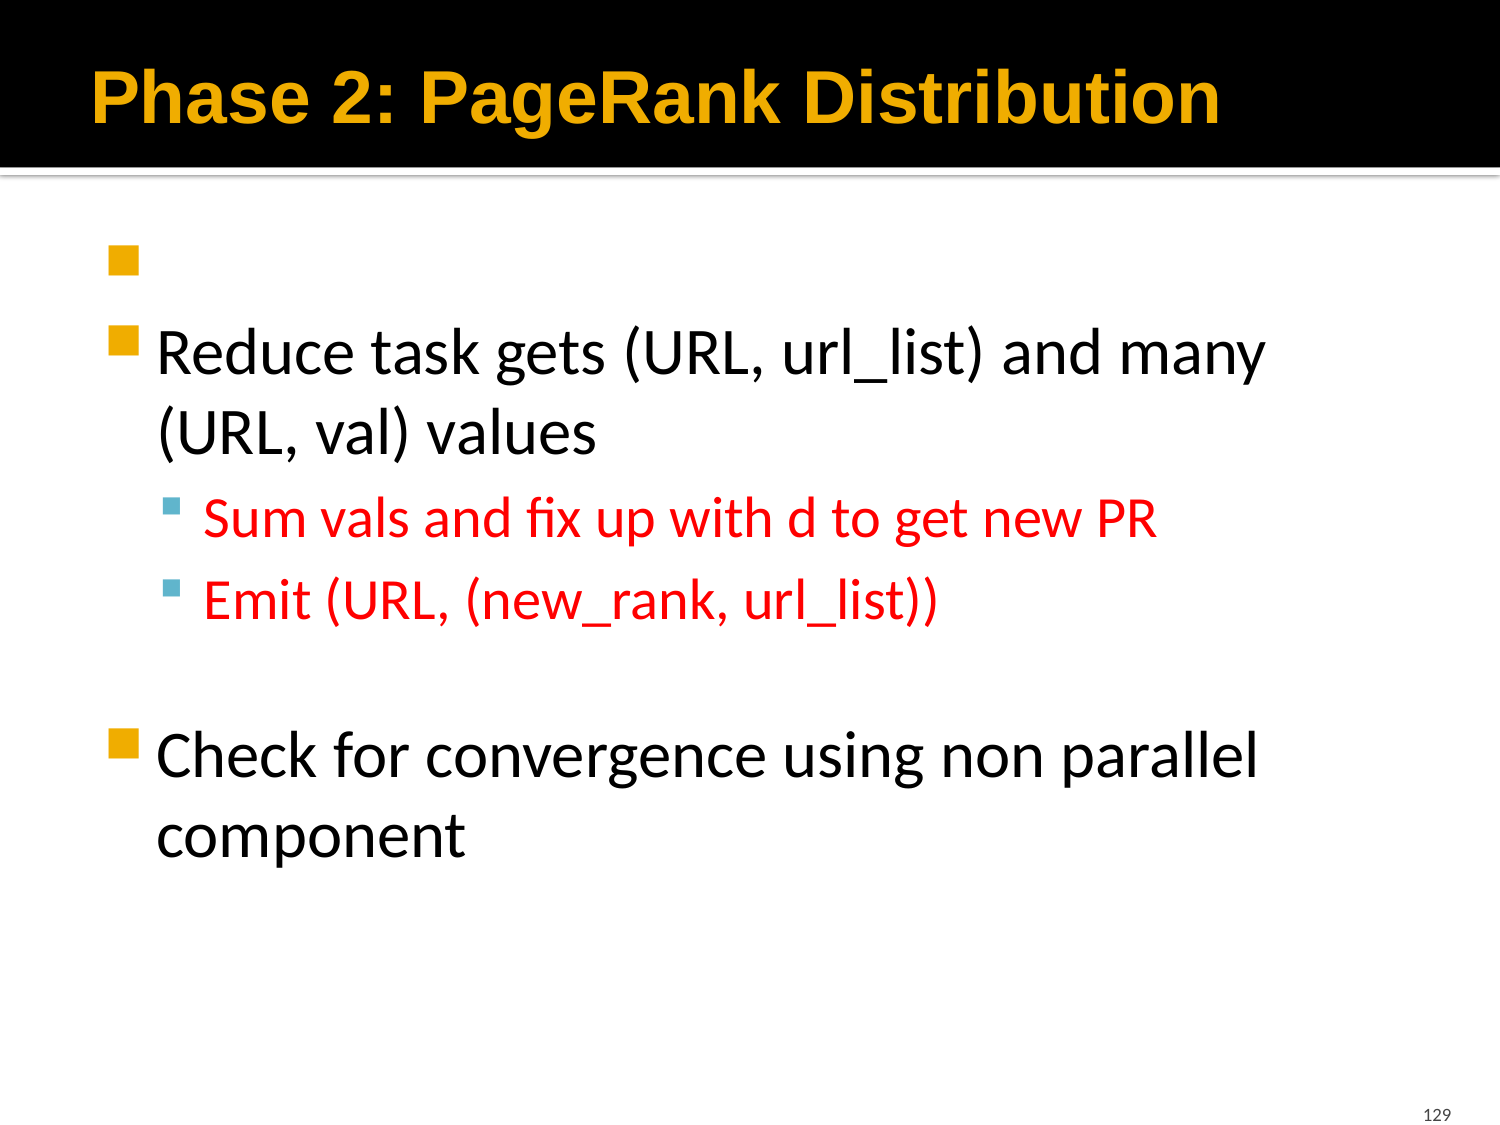

# Phase 2: PageRank Distribution

Reduce task gets (URL, url_list) and many (URL, val) values
Sum vals and fix up with d to get new PR
Emit (URL, (new_rank, url_list))

Check for convergence using non parallel component

129